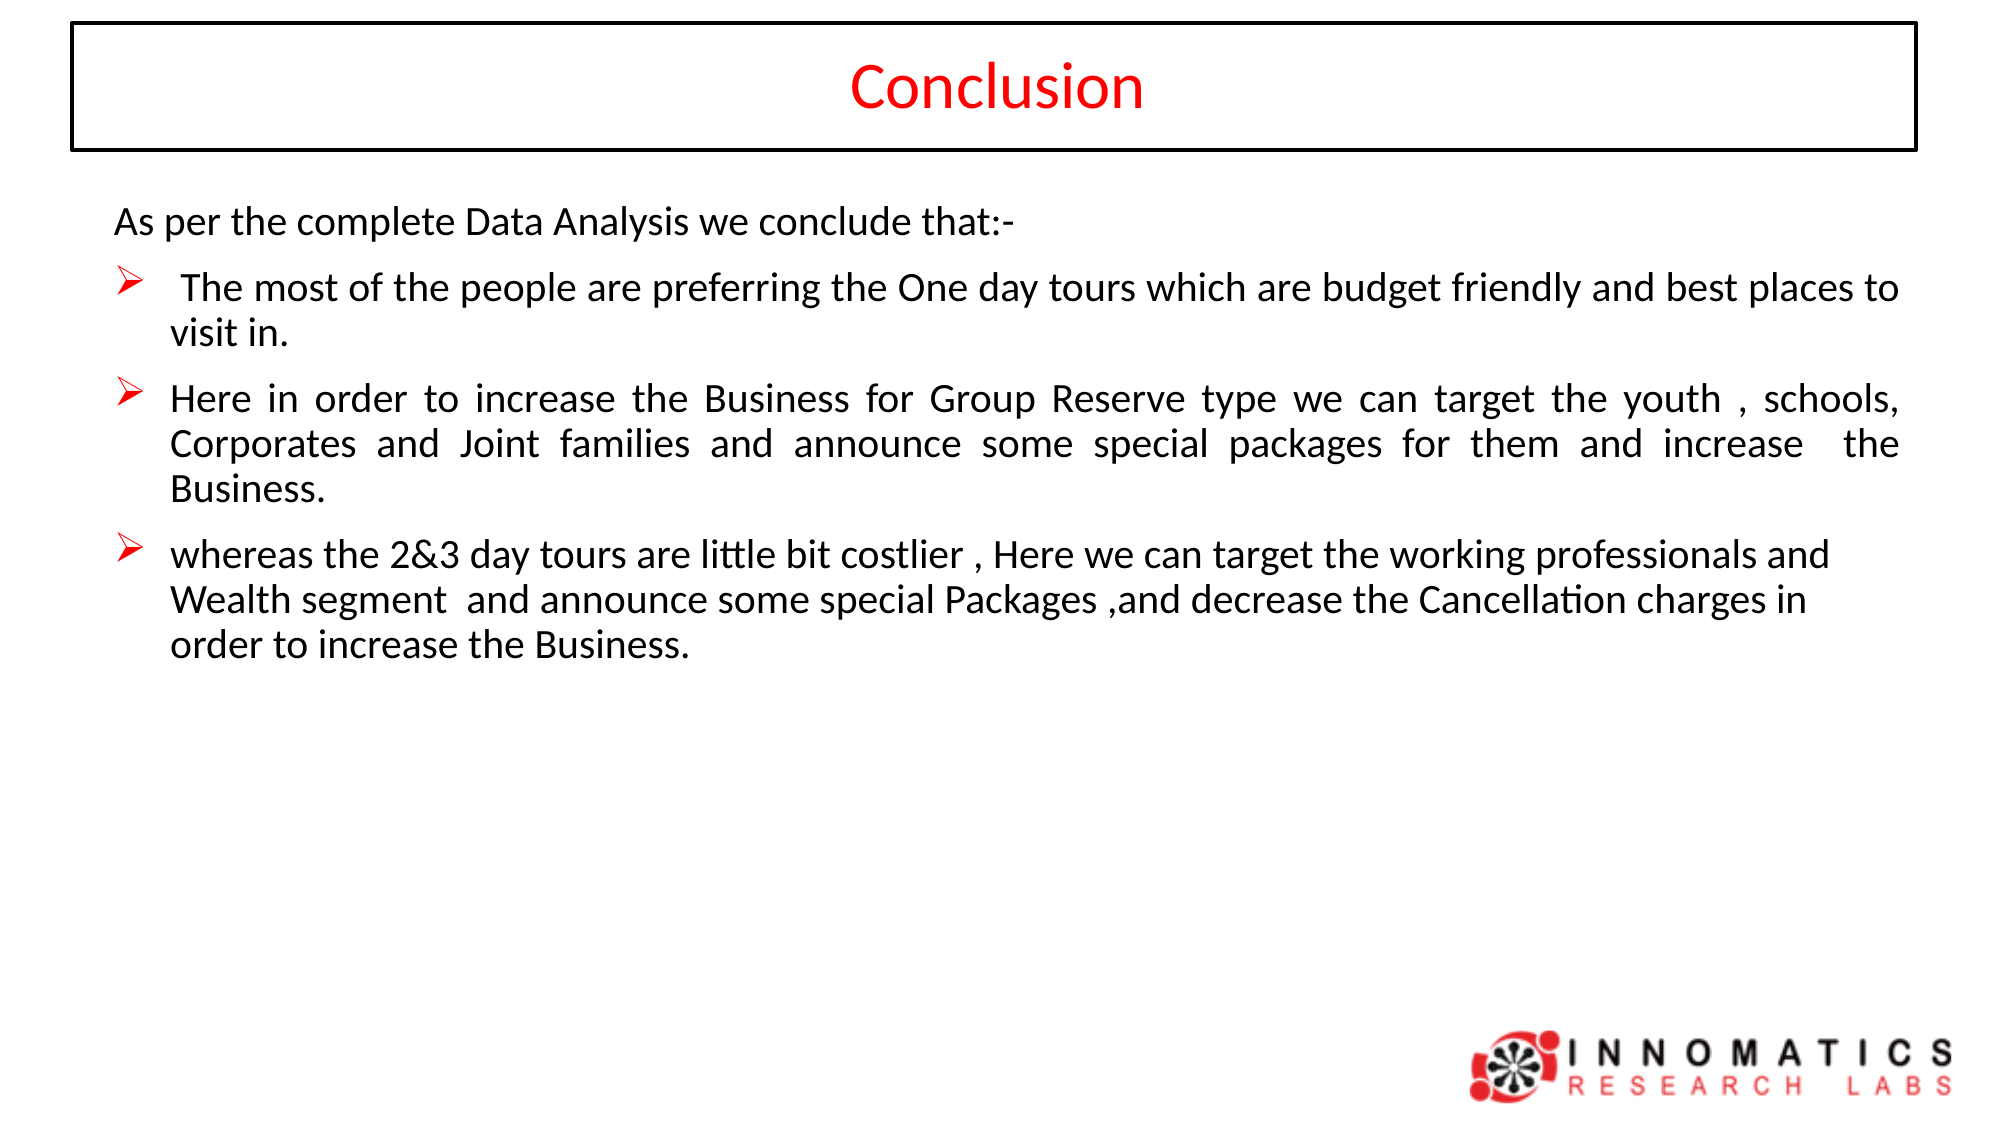

# Conclusion
As per the complete Data Analysis we conclude that:-
 The most of the people are preferring the One day tours which are budget friendly and best places to visit in.
Here in order to increase the Business for Group Reserve type we can target the youth , schools, Corporates and Joint families and announce some special packages for them and increase  the Business.
whereas the 2&3 day tours are little bit costlier , Here we can target the working professionals and Wealth segment  and announce some special Packages ,and decrease the Cancellation charges in order to increase the Business.